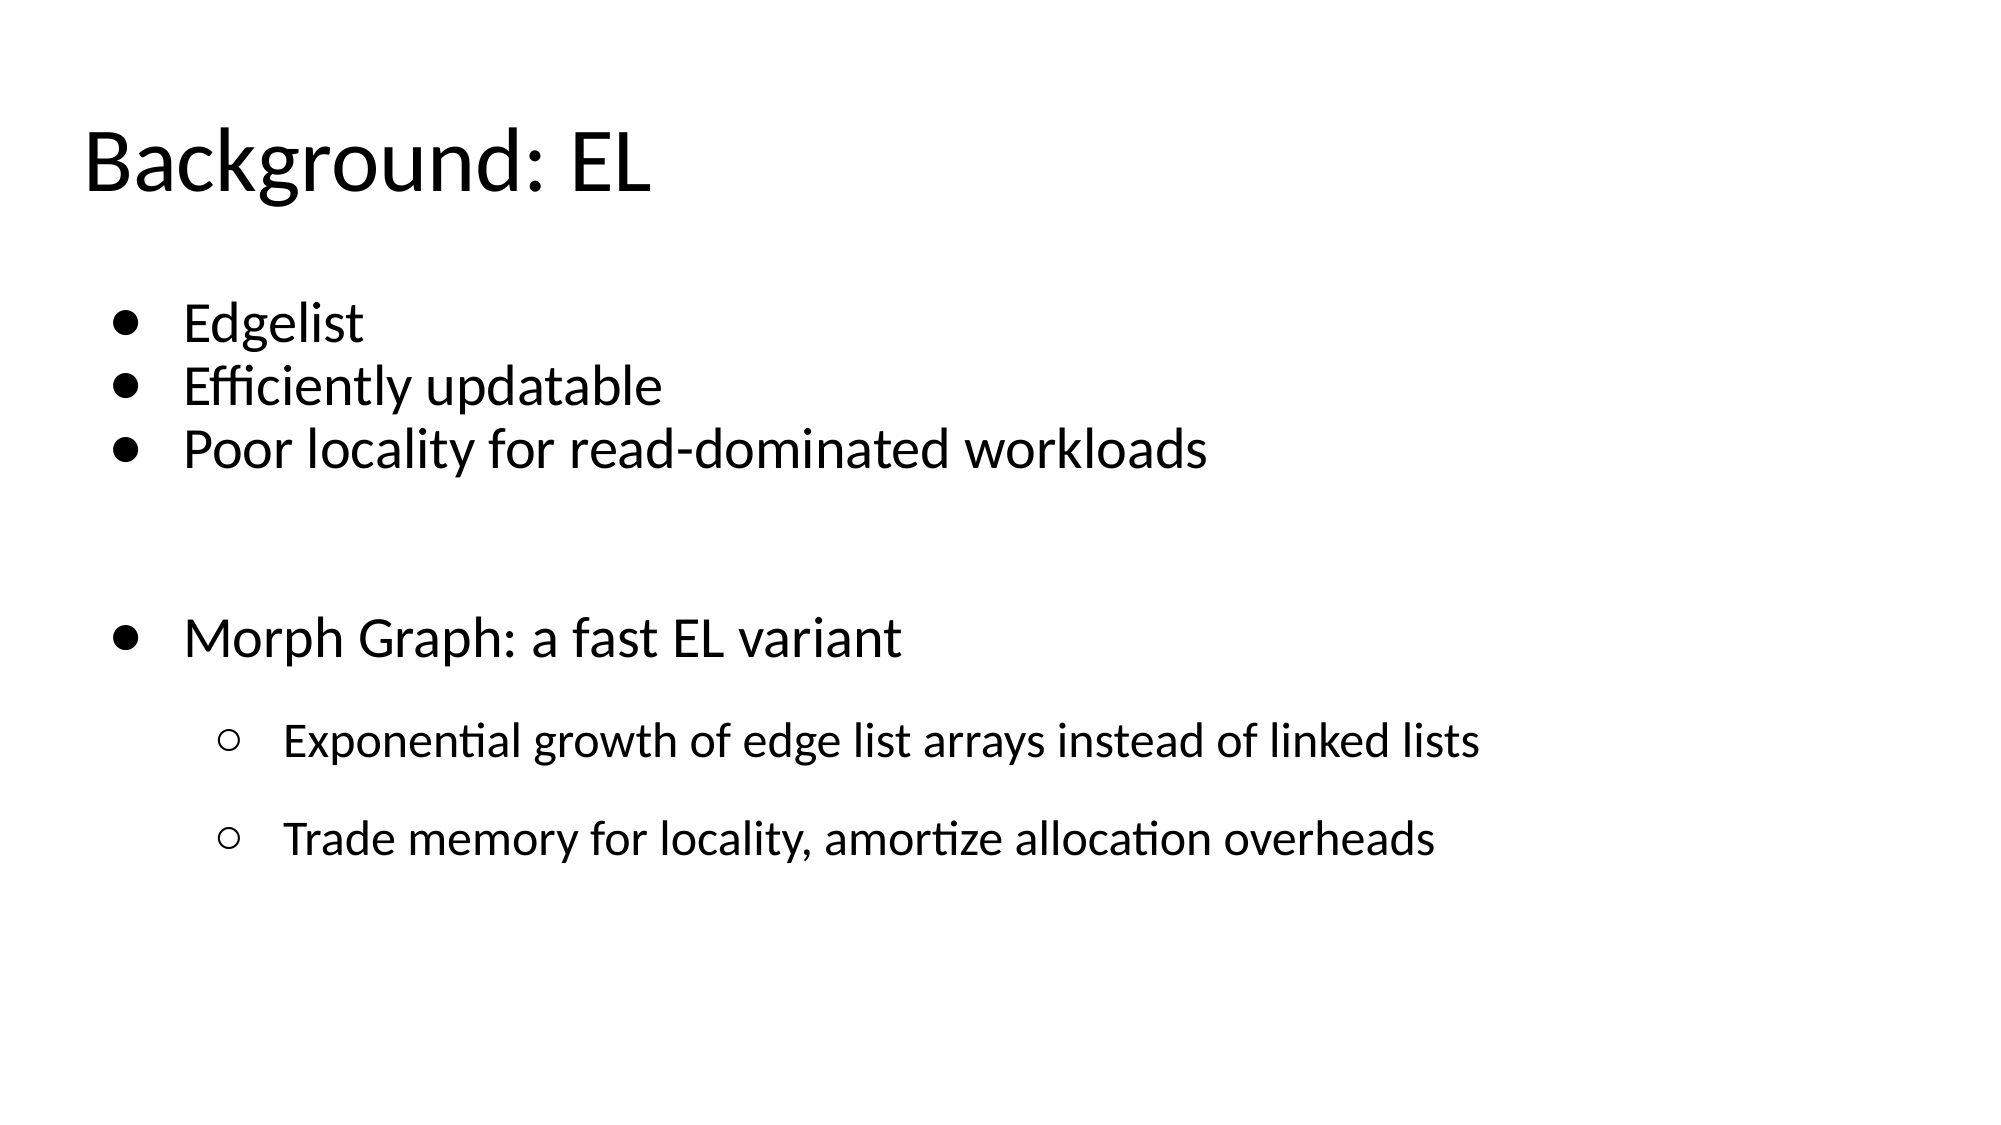

# Background: EL
Edgelist
Efficiently updatable
Poor locality for read-dominated workloads

Morph Graph: a fast EL variant
Exponential growth of edge list arrays instead of linked lists
Trade memory for locality, amortize allocation overheads